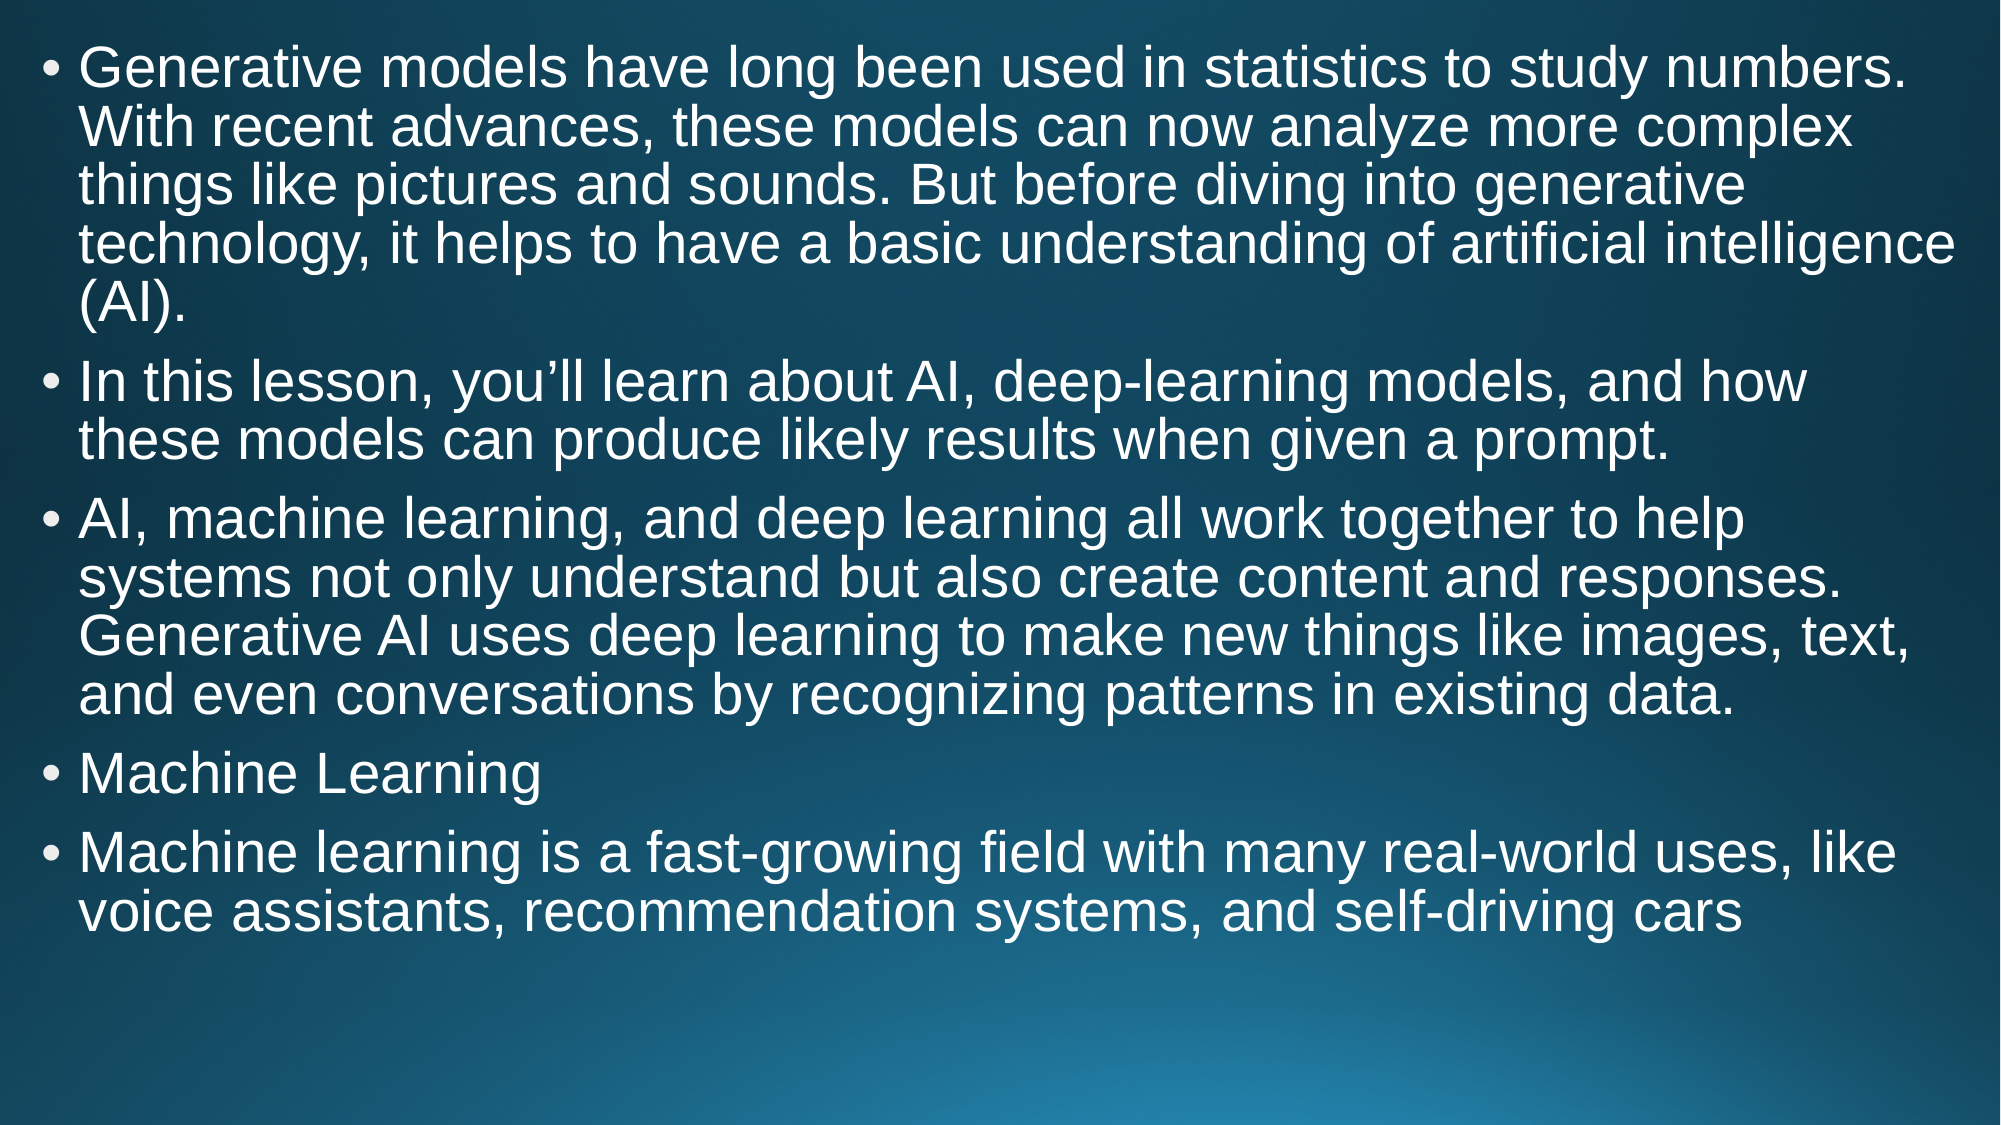

Generative models have long been used in statistics to study numbers. With recent advances, these models can now analyze more complex things like pictures and sounds. But before diving into generative technology, it helps to have a basic understanding of artificial intelligence (AI).
In this lesson, you’ll learn about AI, deep-learning models, and how these models can produce likely results when given a prompt.
AI, machine learning, and deep learning all work together to help systems not only understand but also create content and responses. Generative AI uses deep learning to make new things like images, text, and even conversations by recognizing patterns in existing data.
Machine Learning
Machine learning is a fast-growing field with many real-world uses, like voice assistants, recommendation systems, and self-driving cars